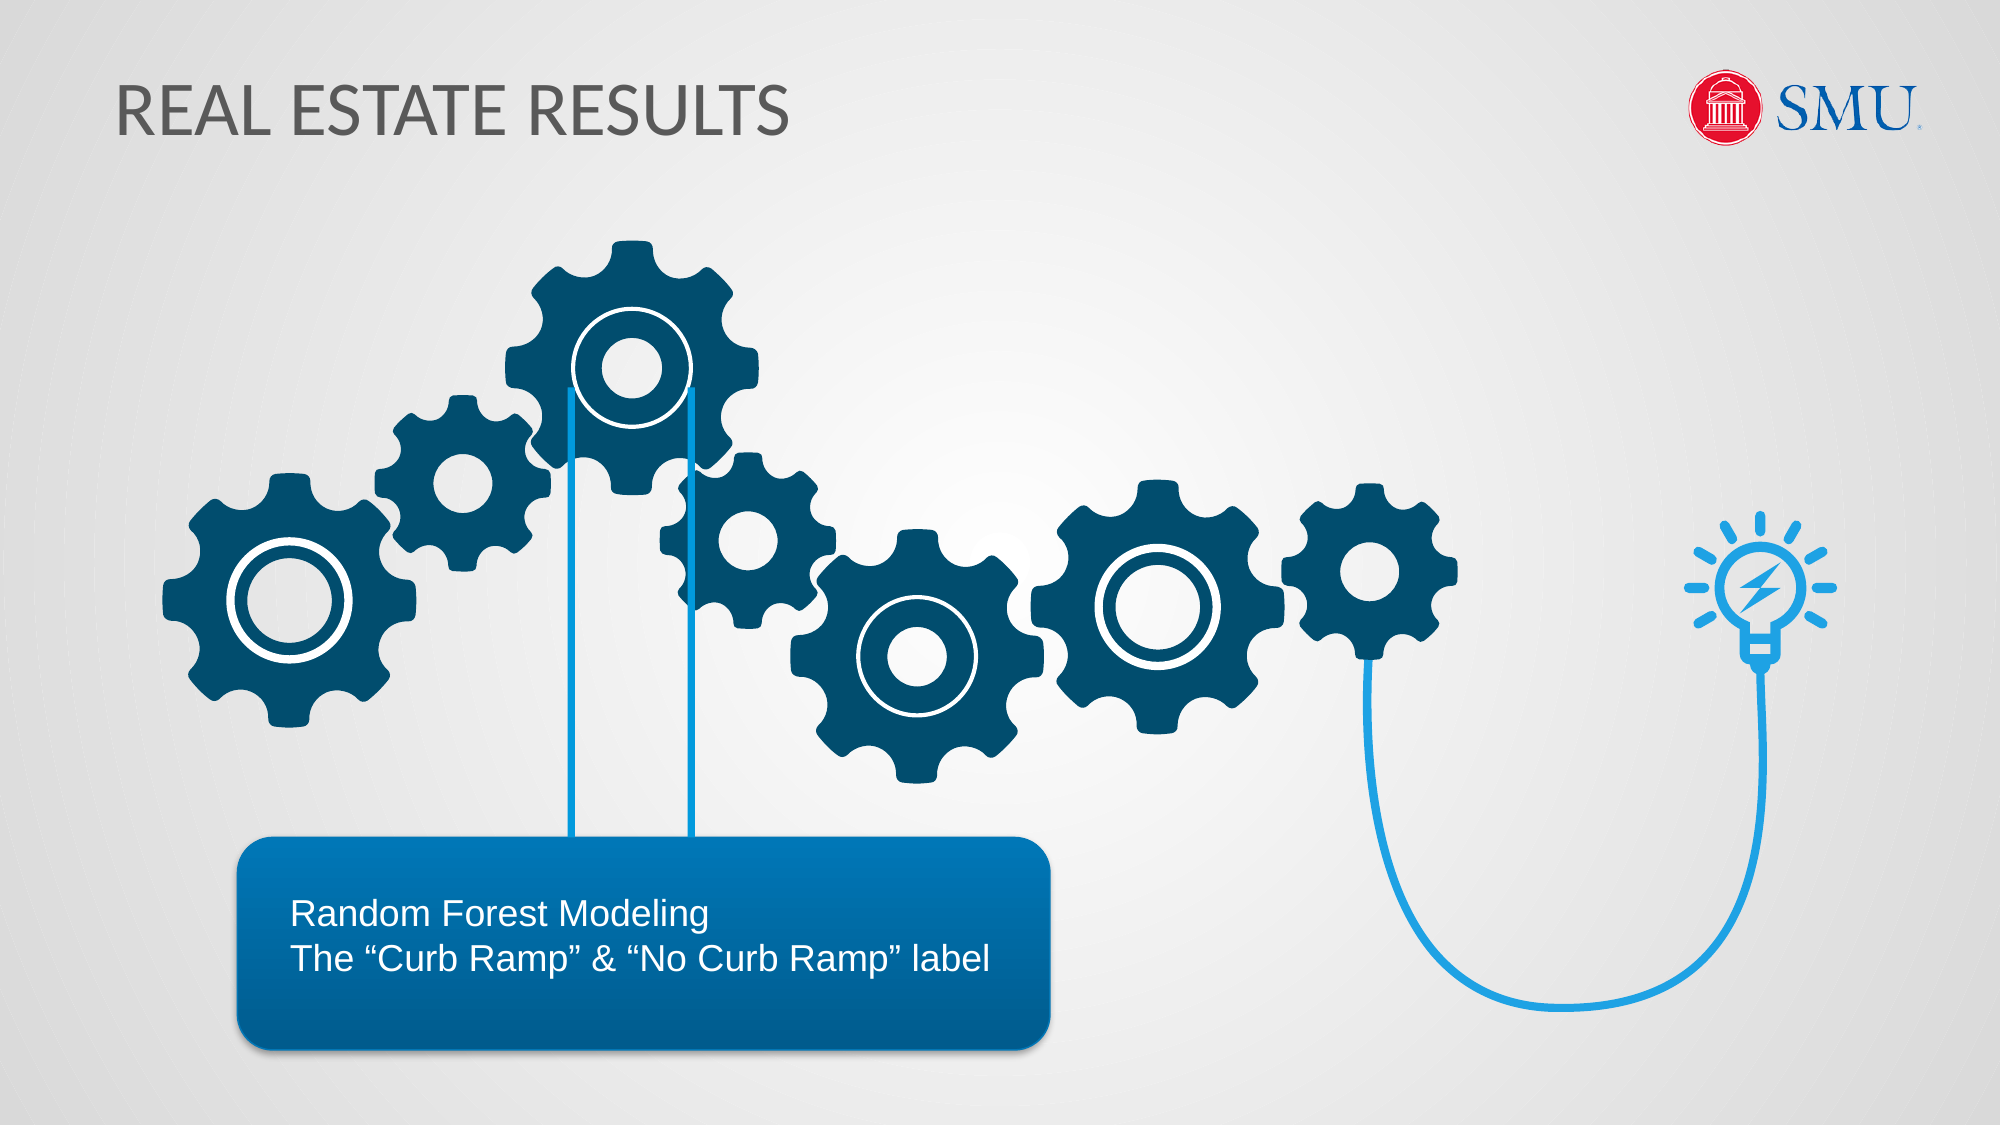

REAL ESTATE RESULTS

Random Forest Modeling
The “Curb Ramp” & “No Curb Ramp” label